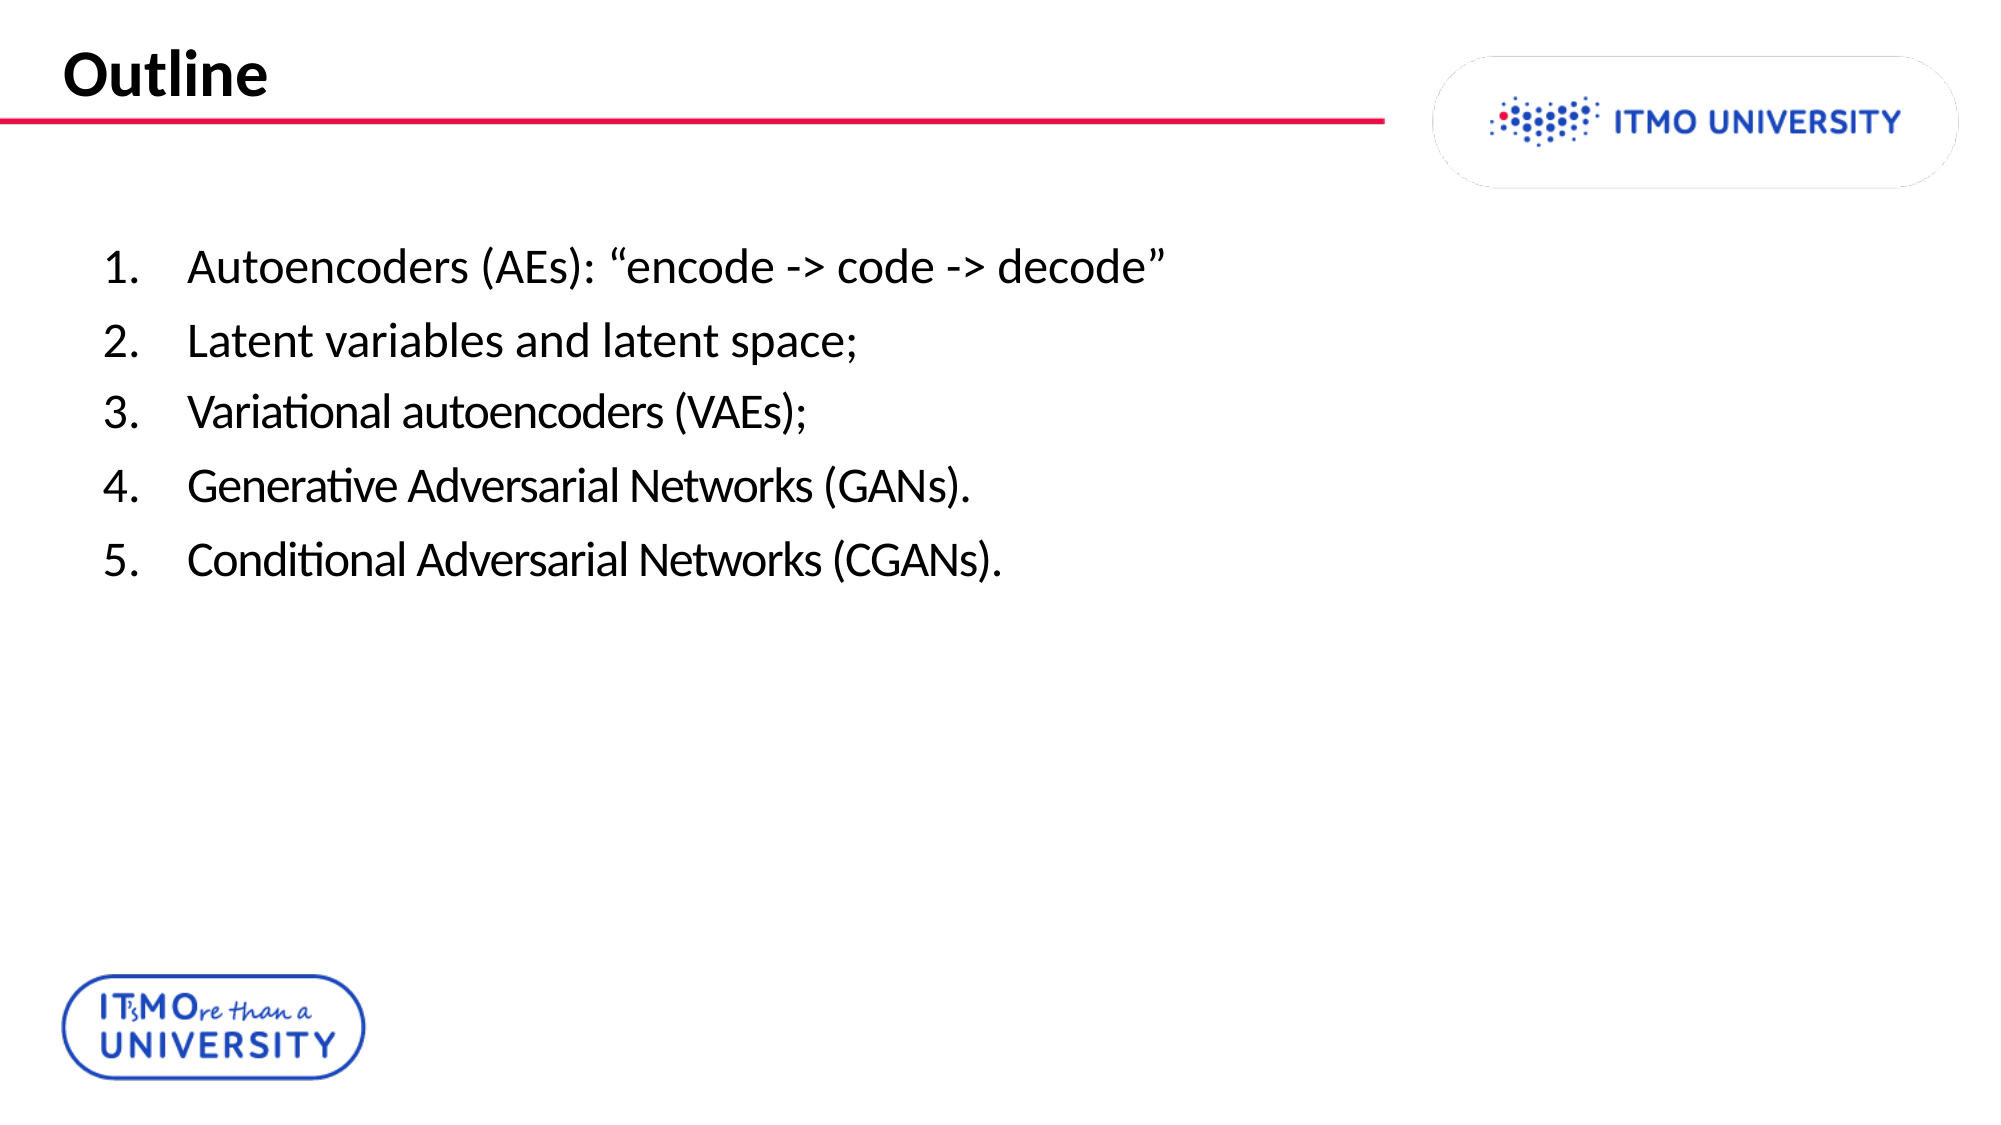

# Outline
Autoencoders (AEs): “encode -> code -> decode”
Latent variables and latent space;
Variational autoencoders (VAEs);
Generative Adversarial Networks (GANs).
Conditional Adversarial Networks (CGANs).